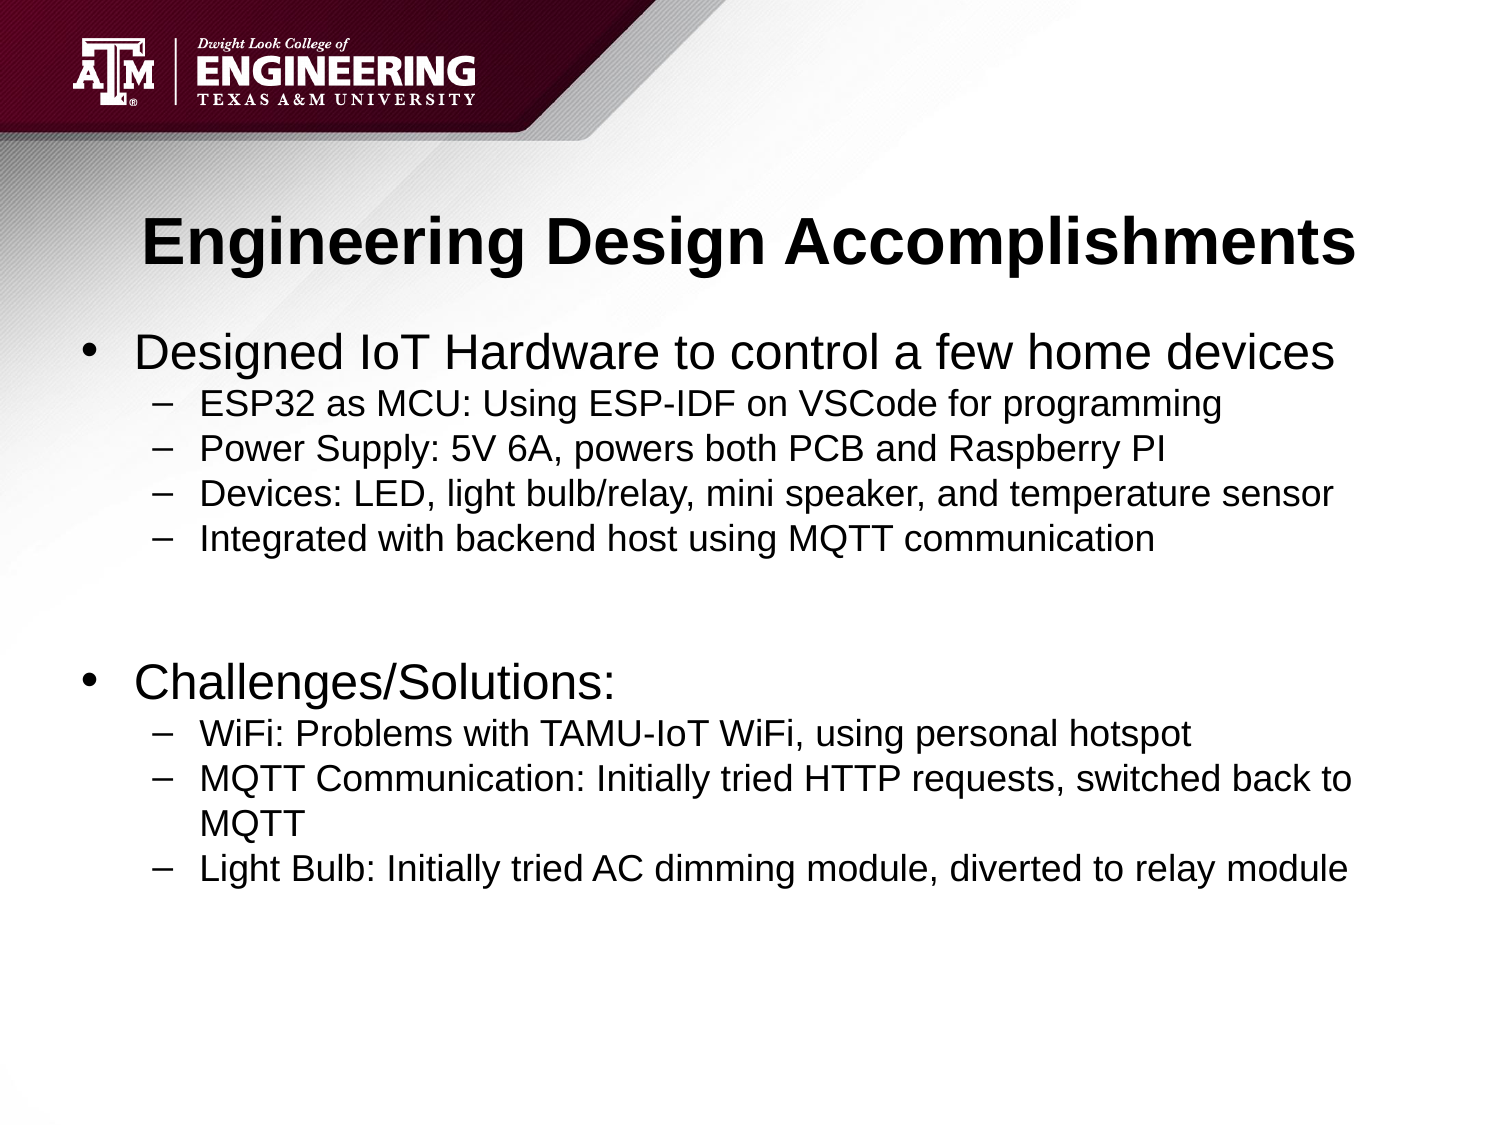

# Engineering Design Accomplishments
Designed IoT Hardware to control a few home devices
ESP32 as MCU: Using ESP-IDF on VSCode for programming
Power Supply: 5V 6A, powers both PCB and Raspberry PI
Devices: LED, light bulb/relay, mini speaker, and temperature sensor
Integrated with backend host using MQTT communication

Challenges/Solutions:
WiFi: Problems with TAMU-IoT WiFi, using personal hotspot
MQTT Communication: Initially tried HTTP requests, switched back to MQTT
Light Bulb: Initially tried AC dimming module, diverted to relay module